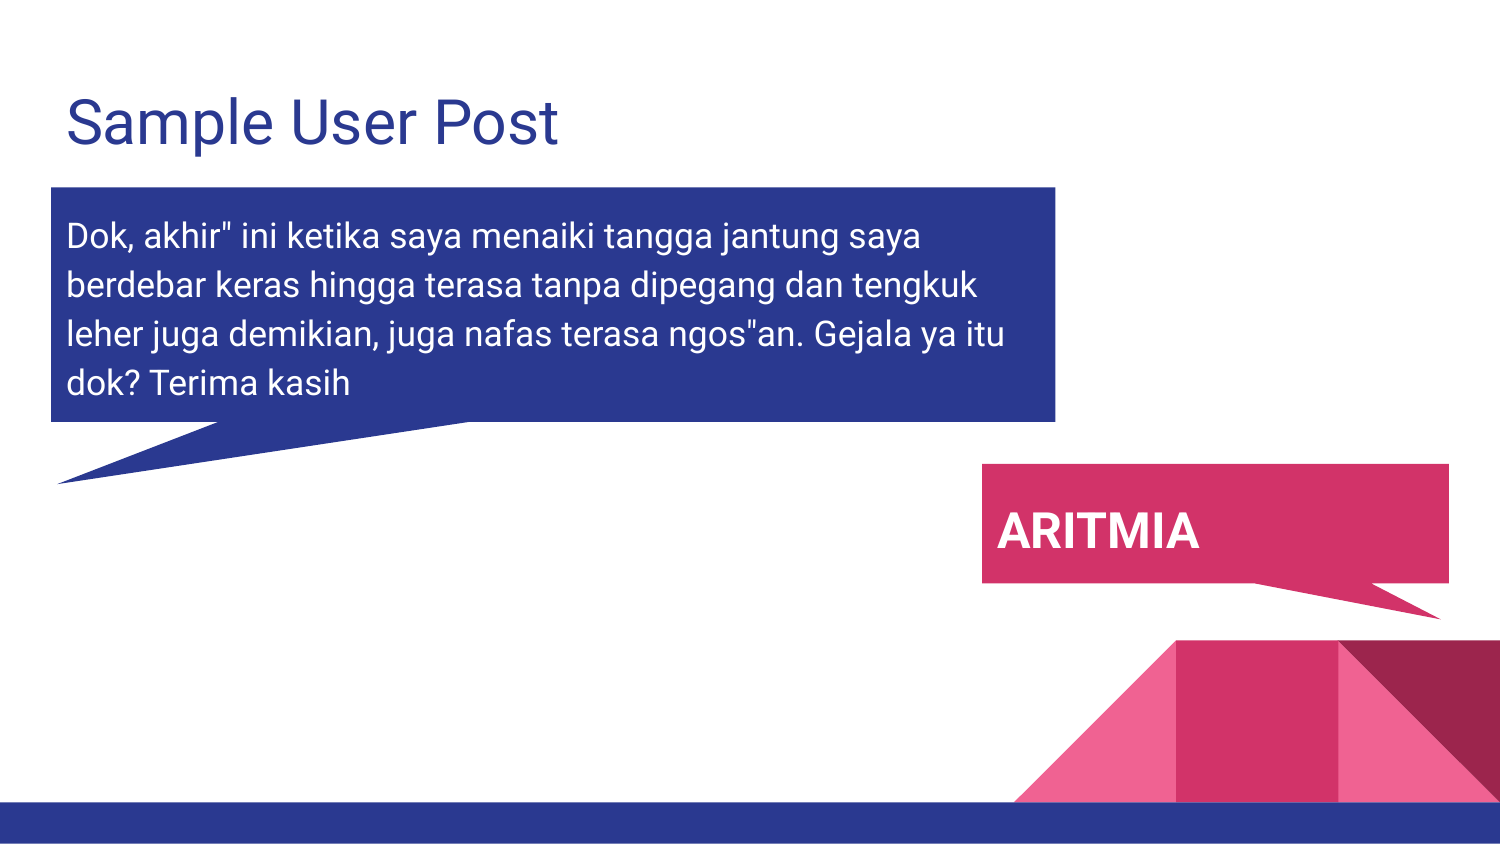

# Sample User Post
Dok, akhir" ini ketika saya menaiki tangga jantung saya berdebar keras hingga terasa tanpa dipegang dan tengkuk leher juga demikian, juga nafas terasa ngos"an. Gejala ya itu dok? Terima kasih
ARITMIA